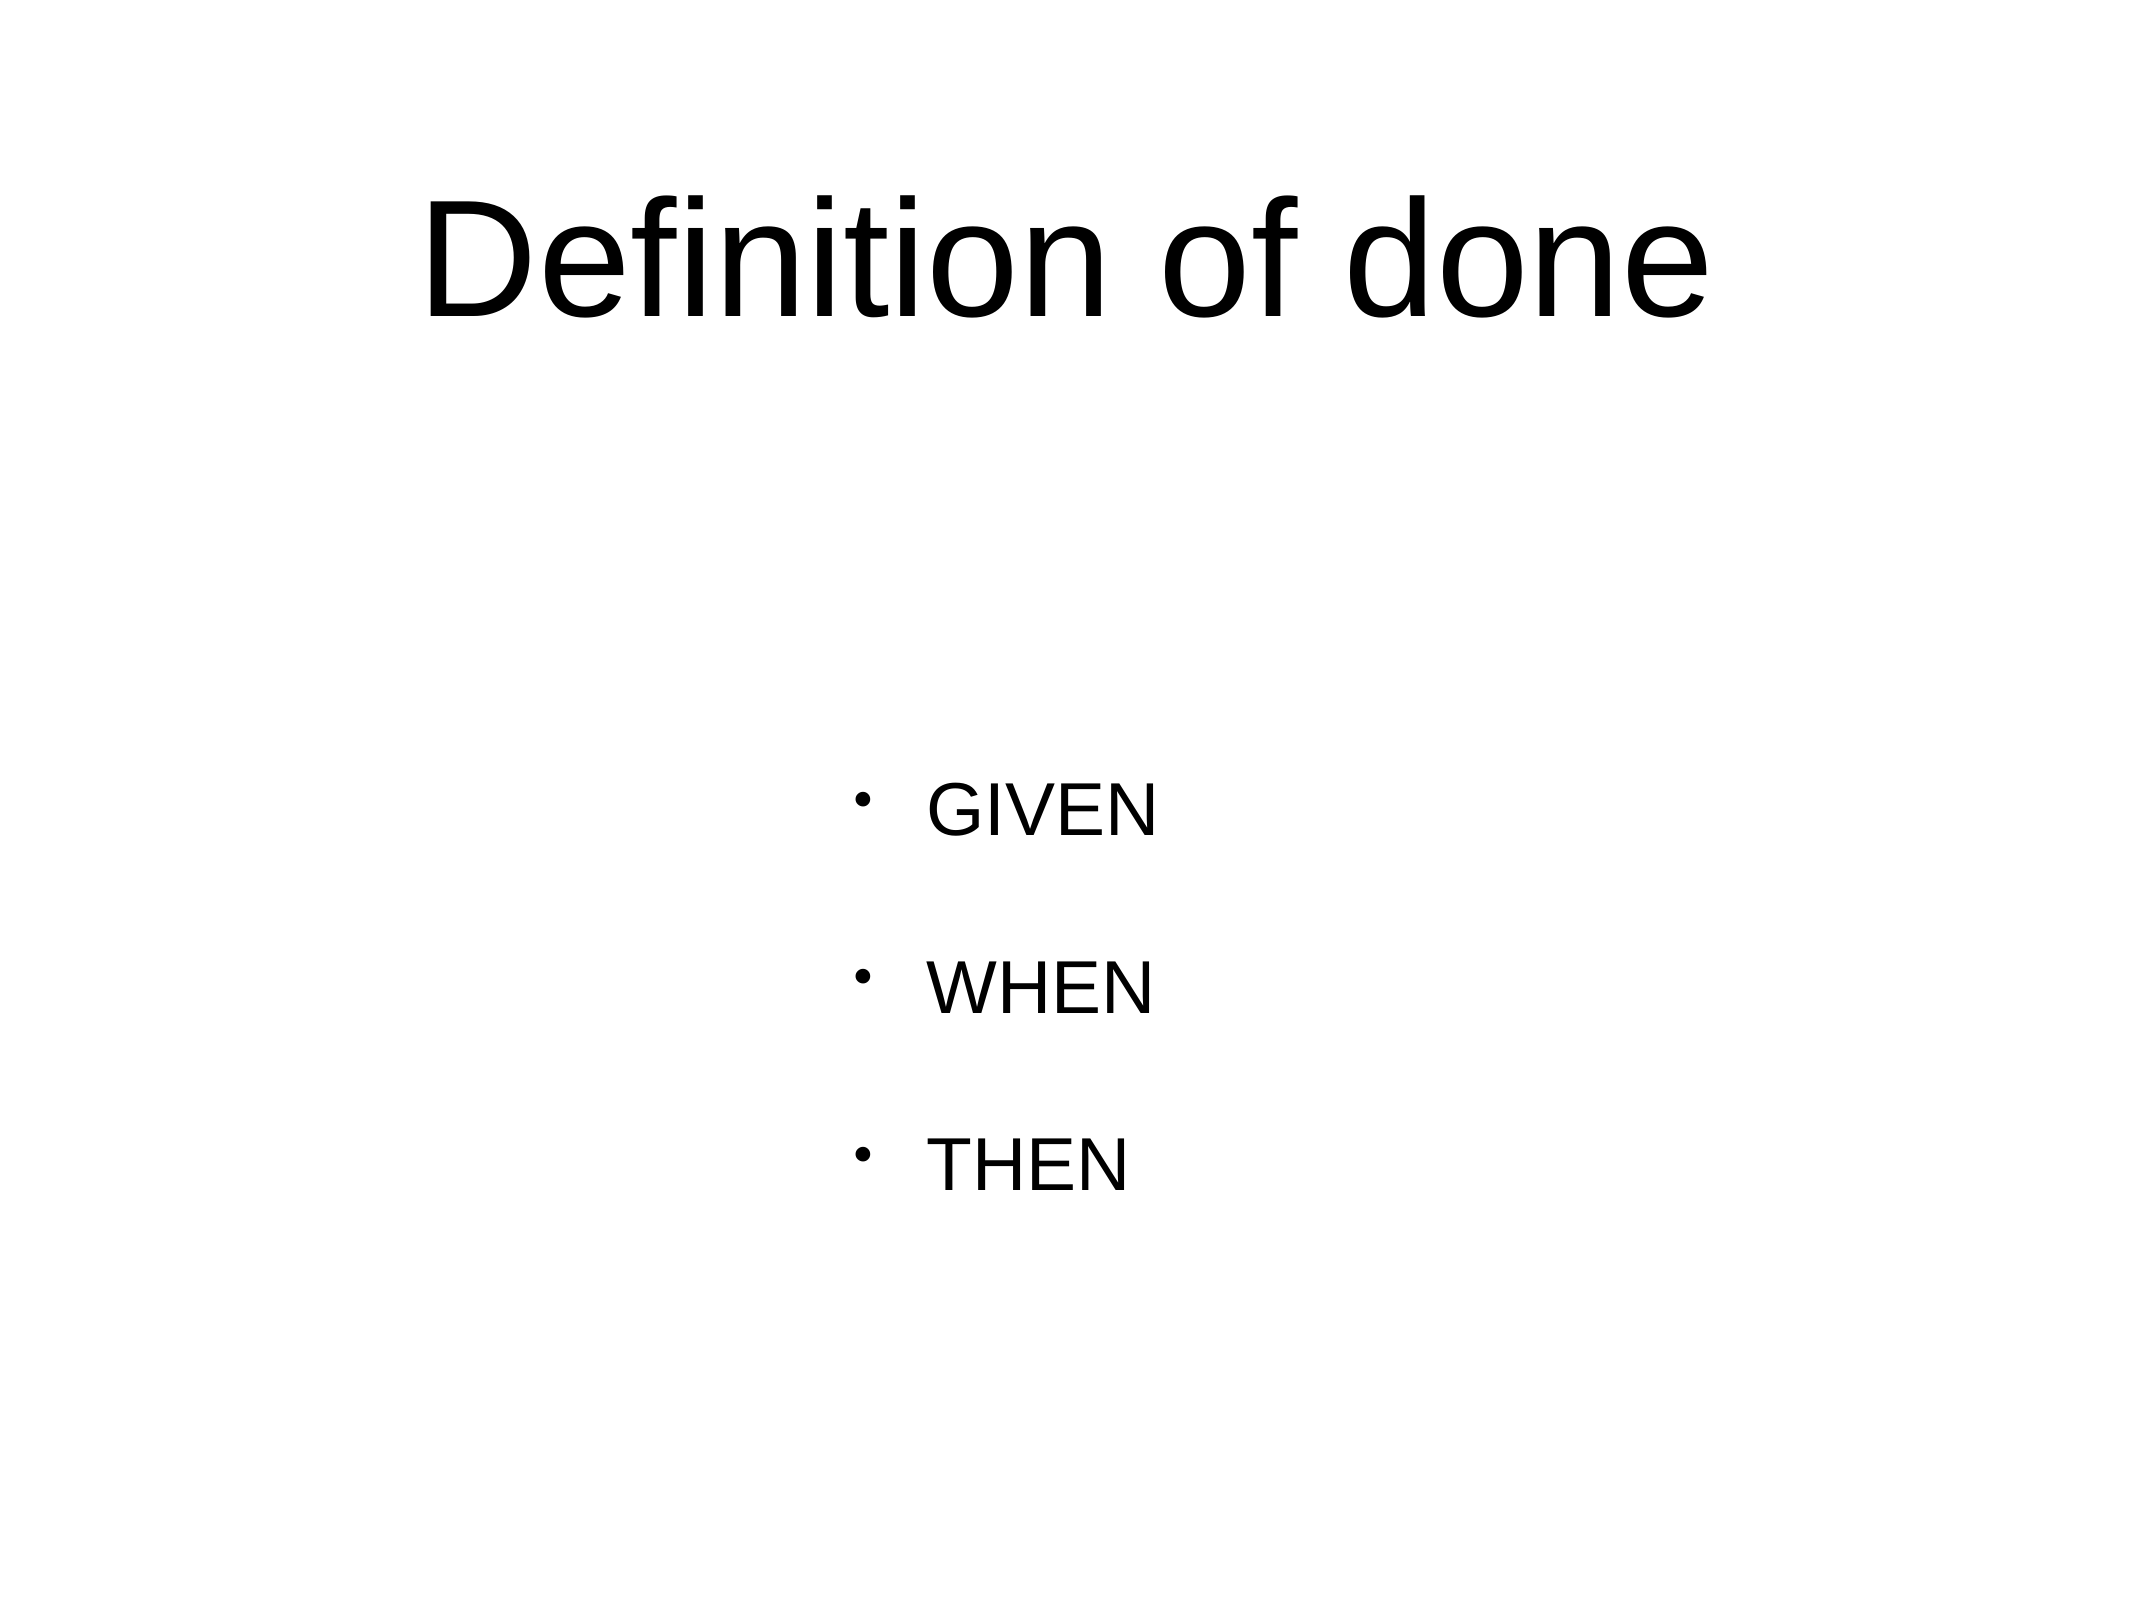

# Definition of done
GIVEN
WHEN
THEN